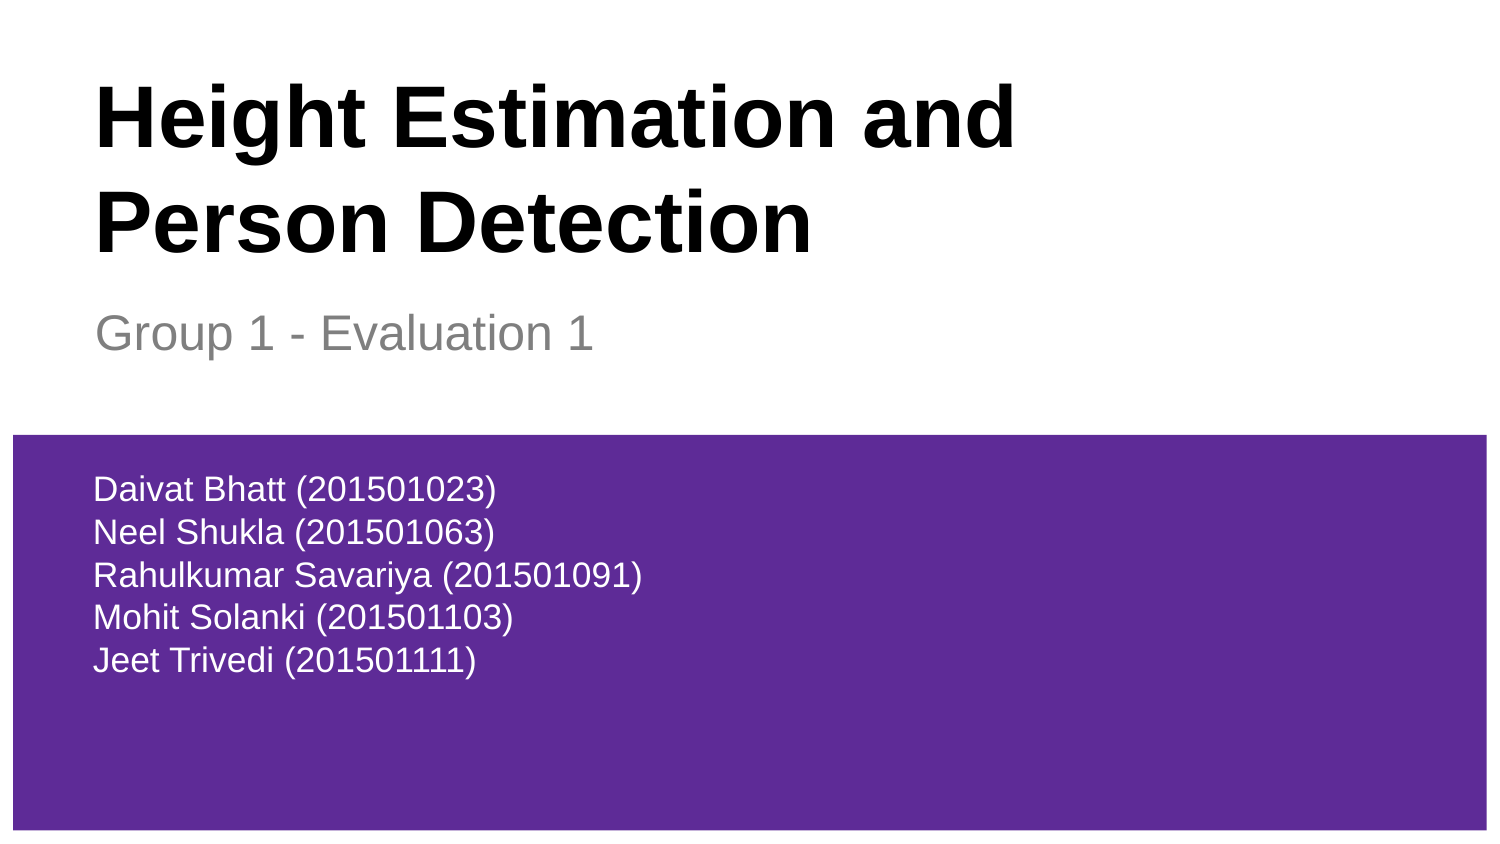

# Height Estimation and Person Detection
Group 1 - Evaluation 1
Daivat Bhatt (201501023)
Neel Shukla (201501063)
Rahulkumar Savariya (201501091)
Mohit Solanki (201501103)
Jeet Trivedi (201501111)